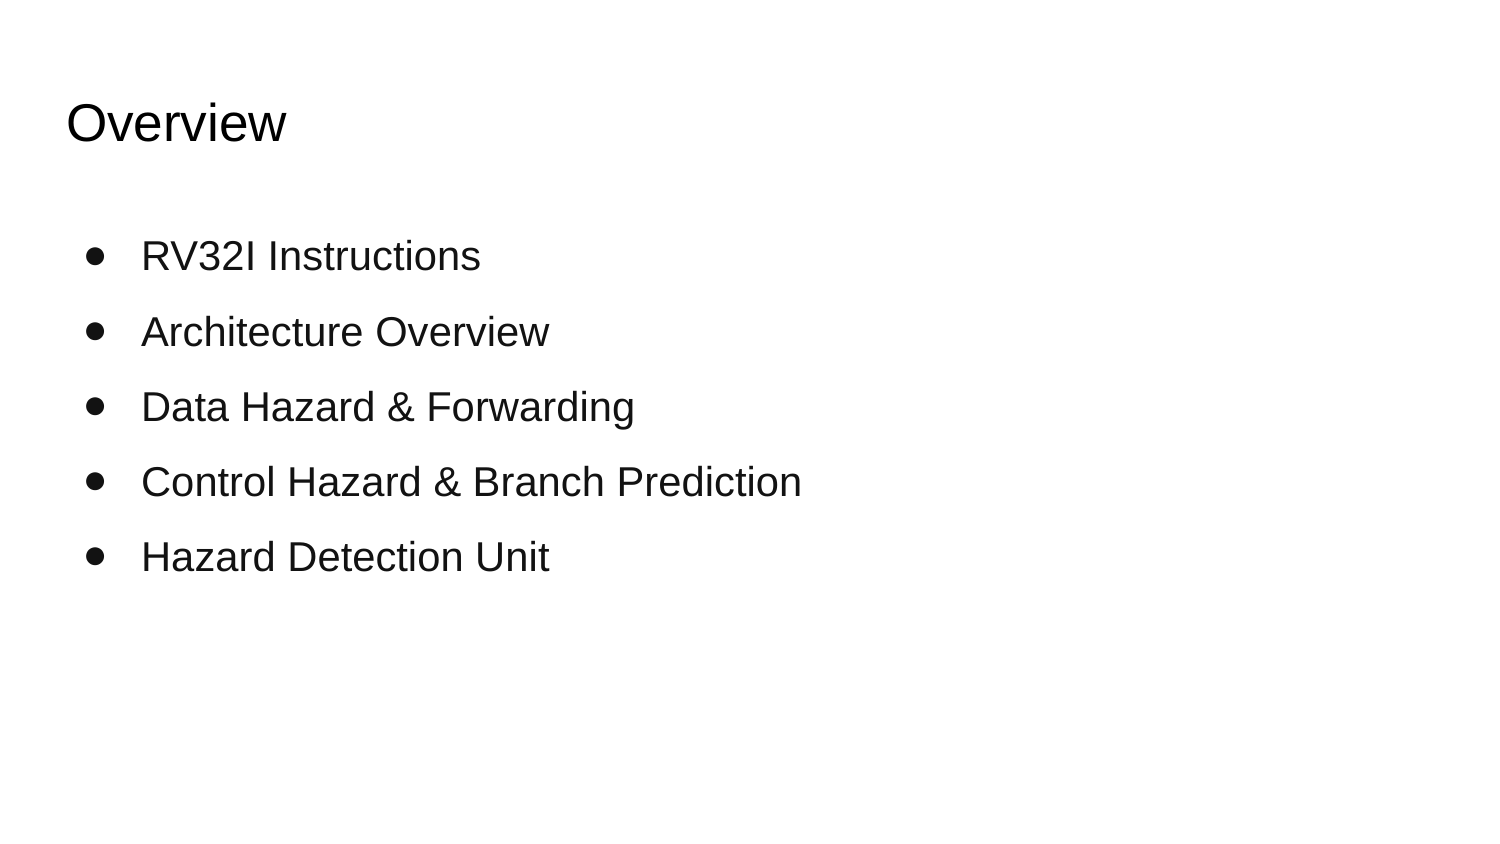

# Overview
RV32I Instructions
Architecture Overview
Data Hazard & Forwarding
Control Hazard & Branch Prediction
Hazard Detection Unit